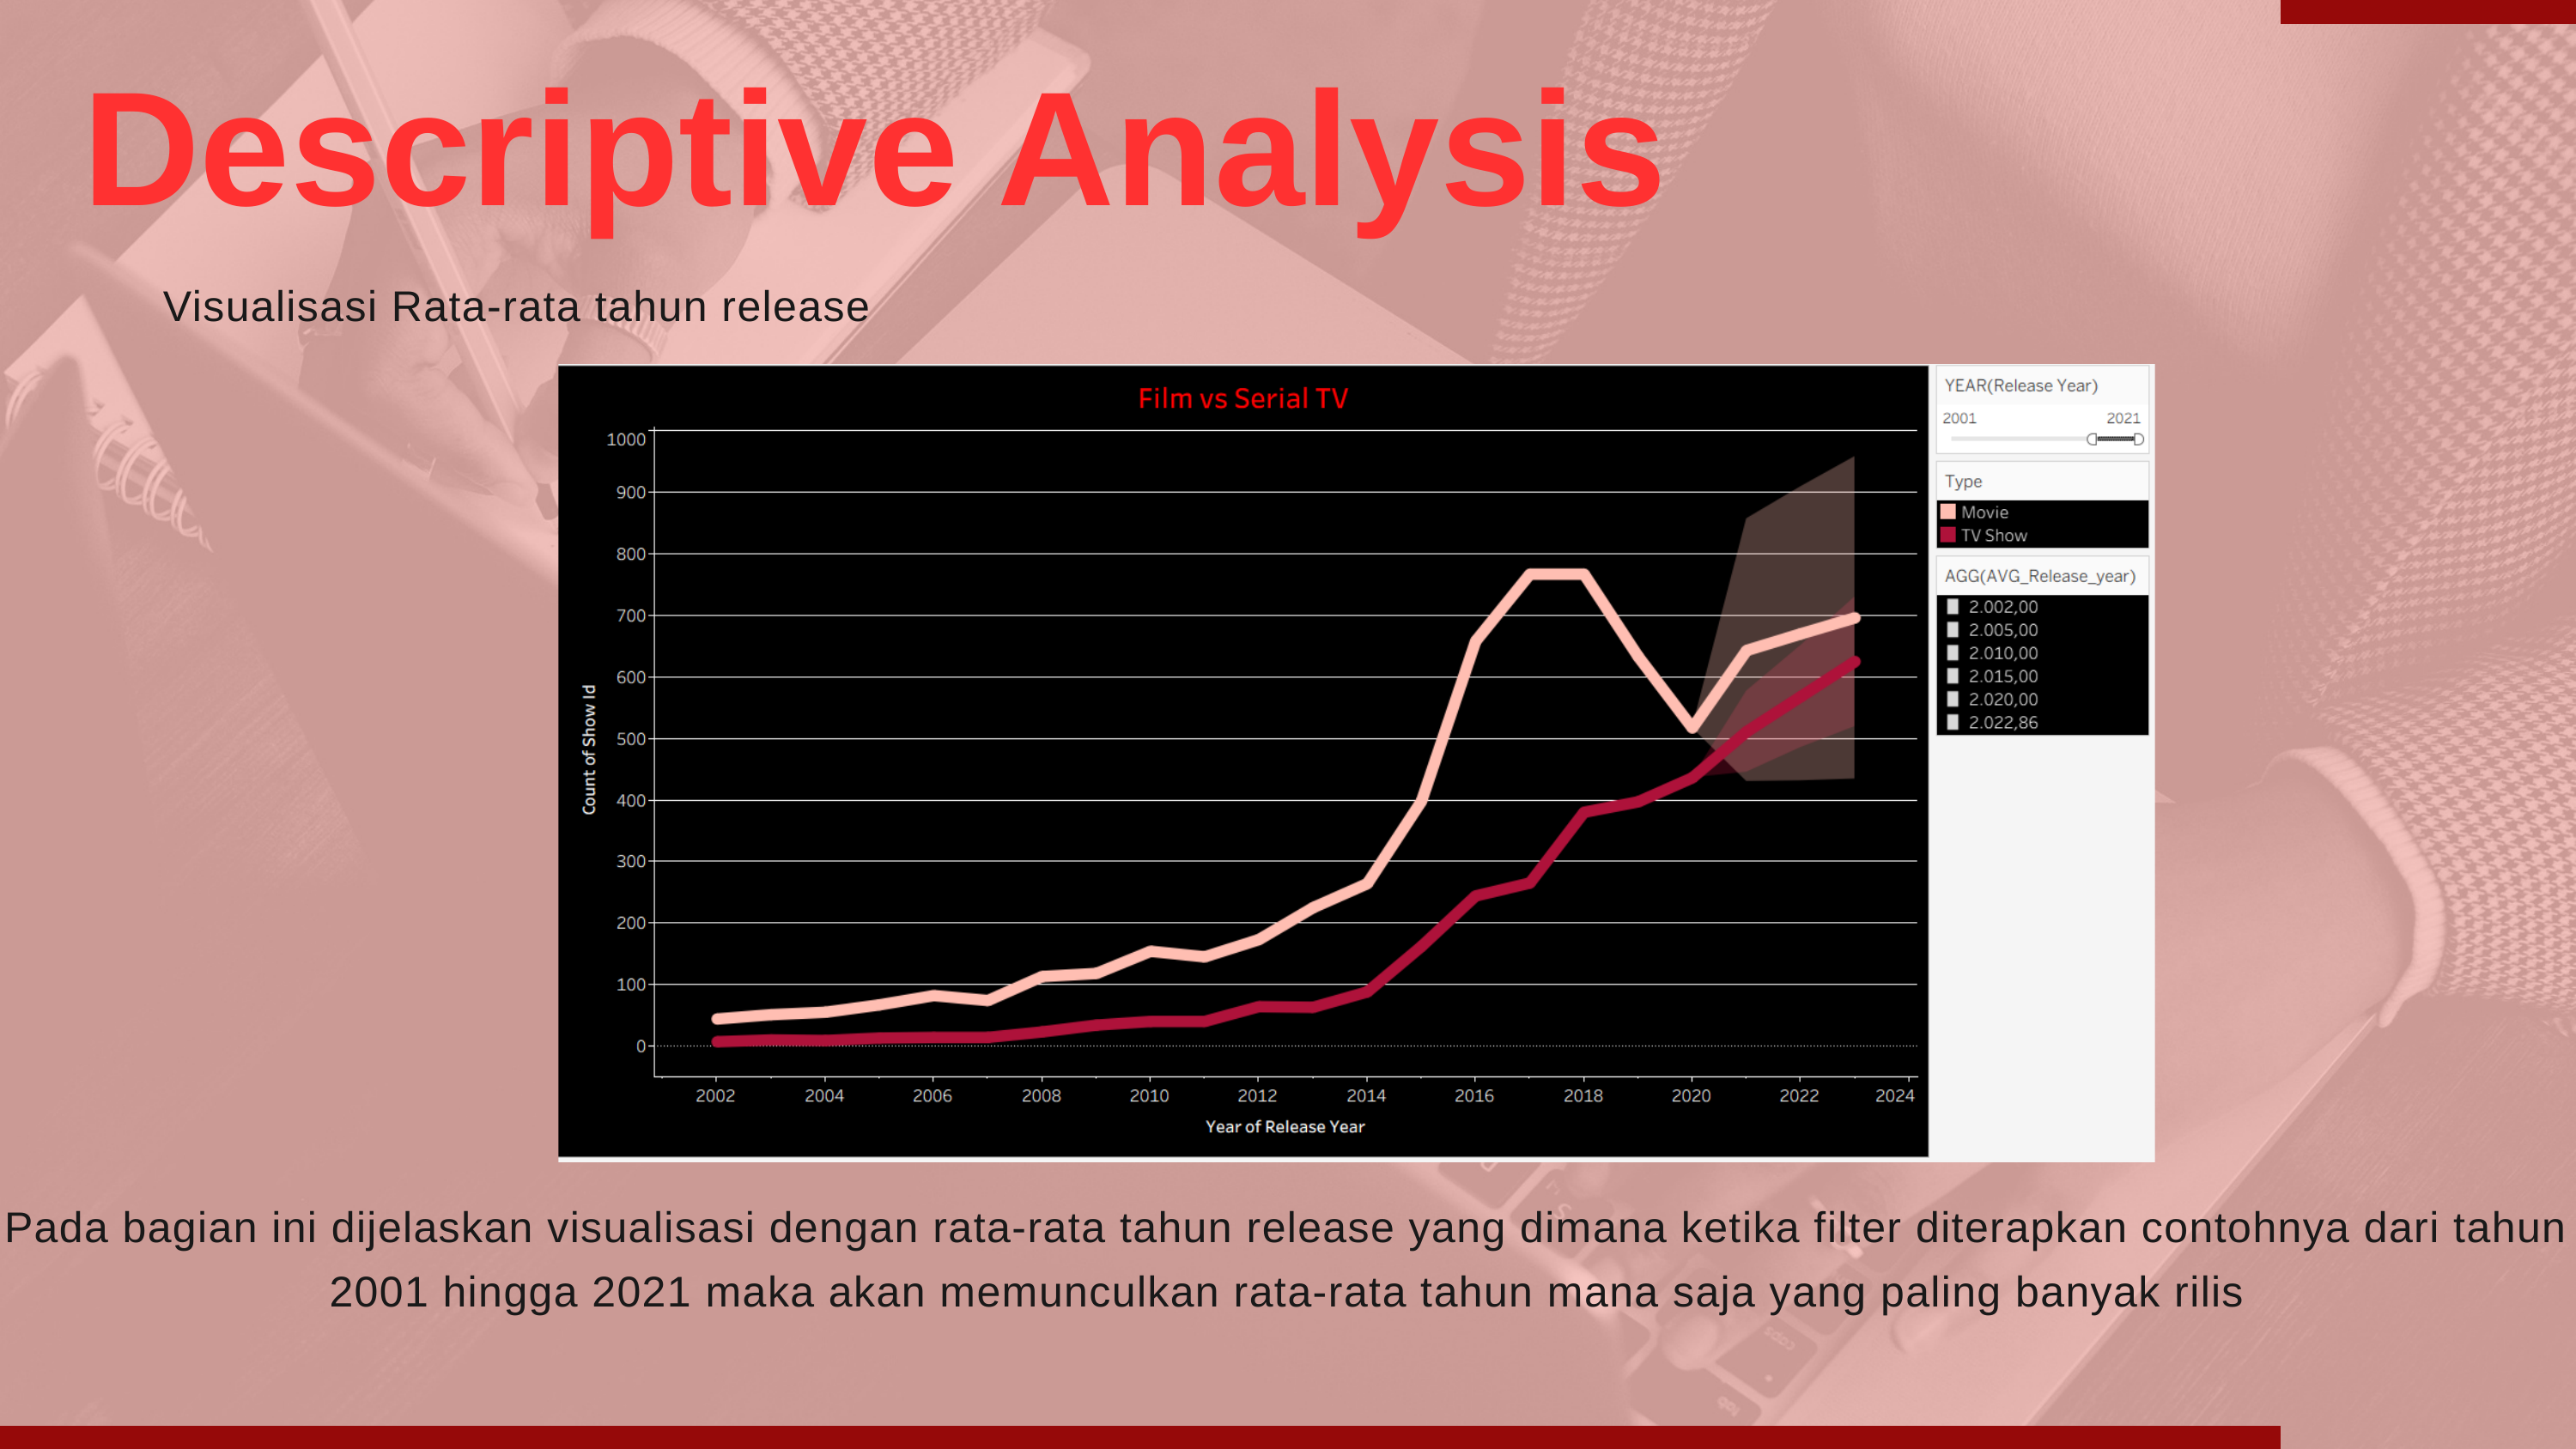

Descriptive Analysis
Visualisasi Rata-rata tahun release

Pada bagian ini dijelaskan visualisasi dengan rata-rata tahun release yang dimana ketika filter diterapkan contohnya dari tahun 2001 hingga 2021 maka akan memunculkan rata-rata tahun mana saja yang paling banyak rilis